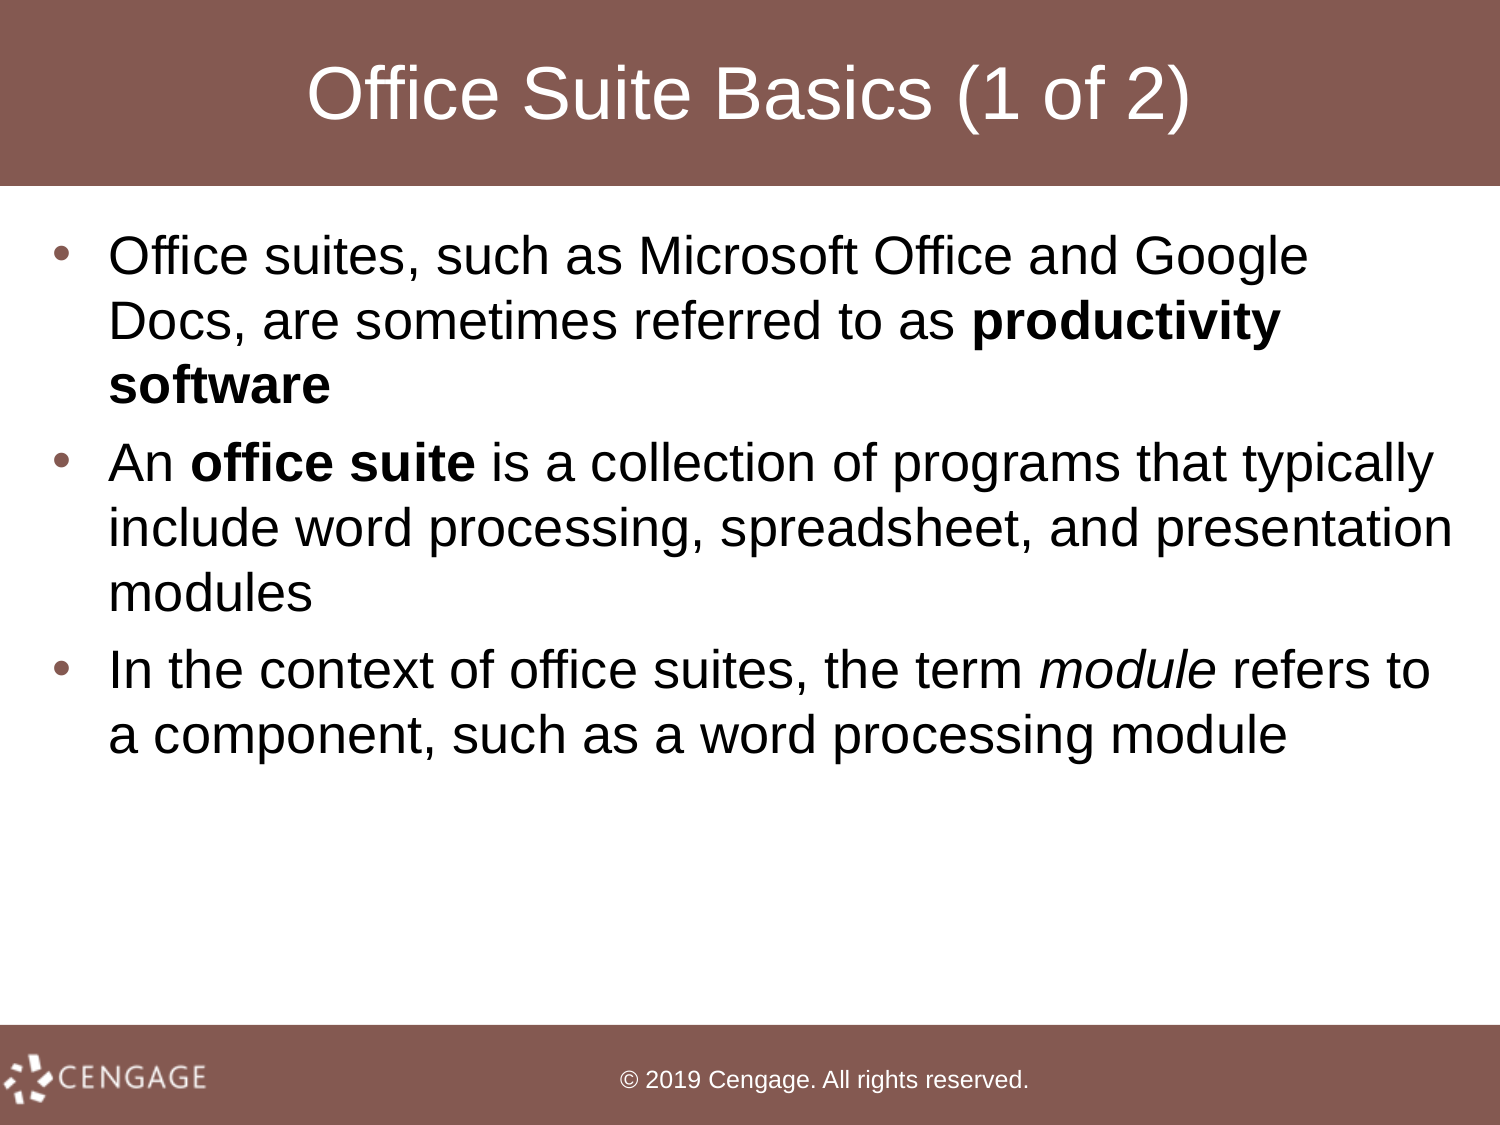

# Office Suite Basics (1 of 2)
Office suites, such as Microsoft Office and Google Docs, are sometimes referred to as productivity software
An office suite is a collection of programs that typically include word processing, spreadsheet, and presentation modules
In the context of office suites, the term module refers to a component, such as a word processing module